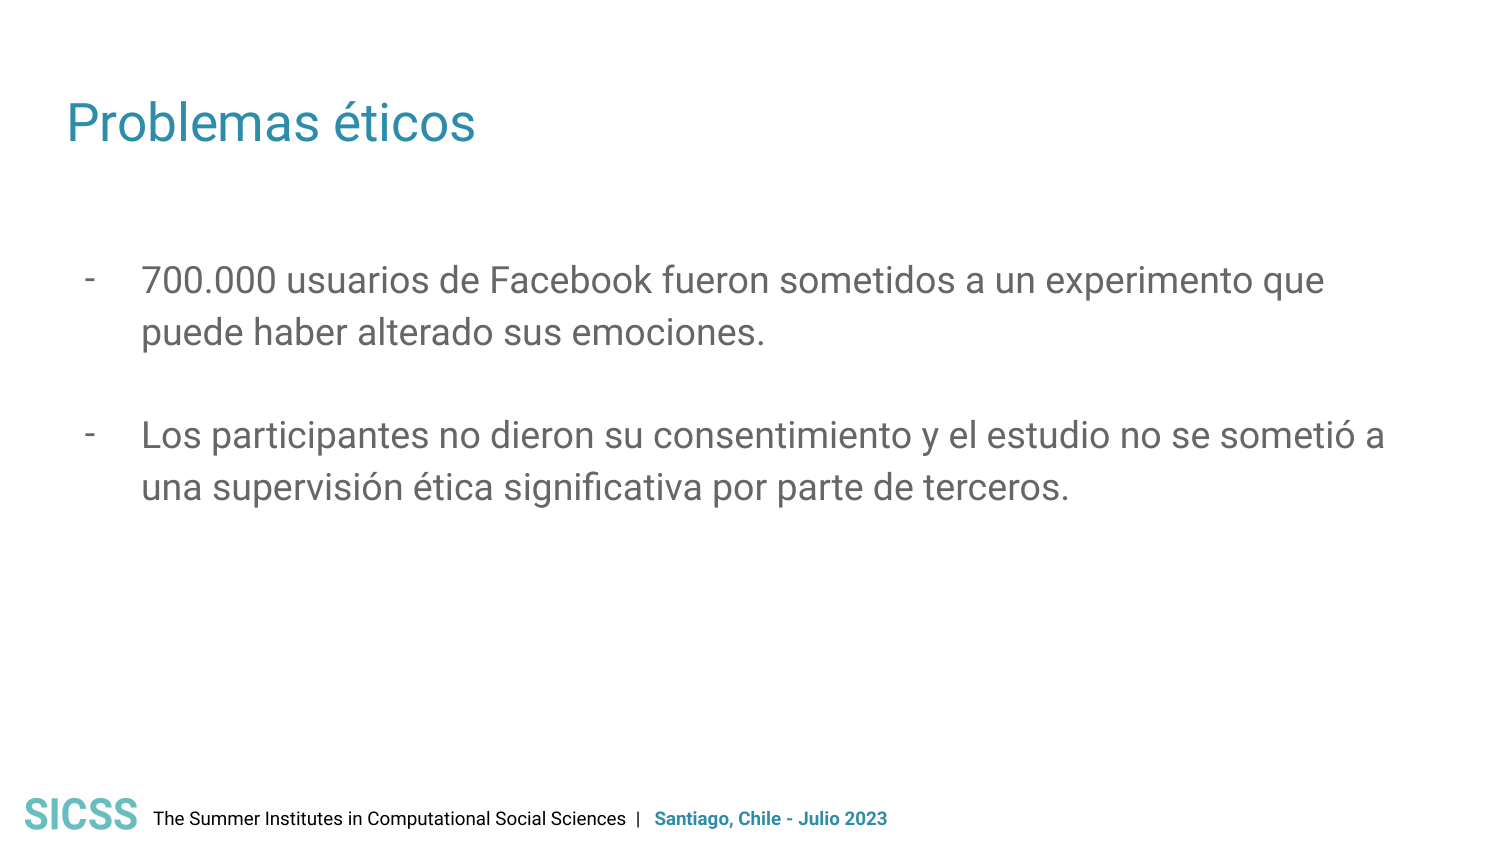

# Problemas éticos

700.000 usuarios de Facebook fueron sometidos a un experimento que puede haber alterado sus emociones.

Los participantes no dieron su consentimiento y el estudio no se sometió a una supervisión ética significativa por parte de terceros.